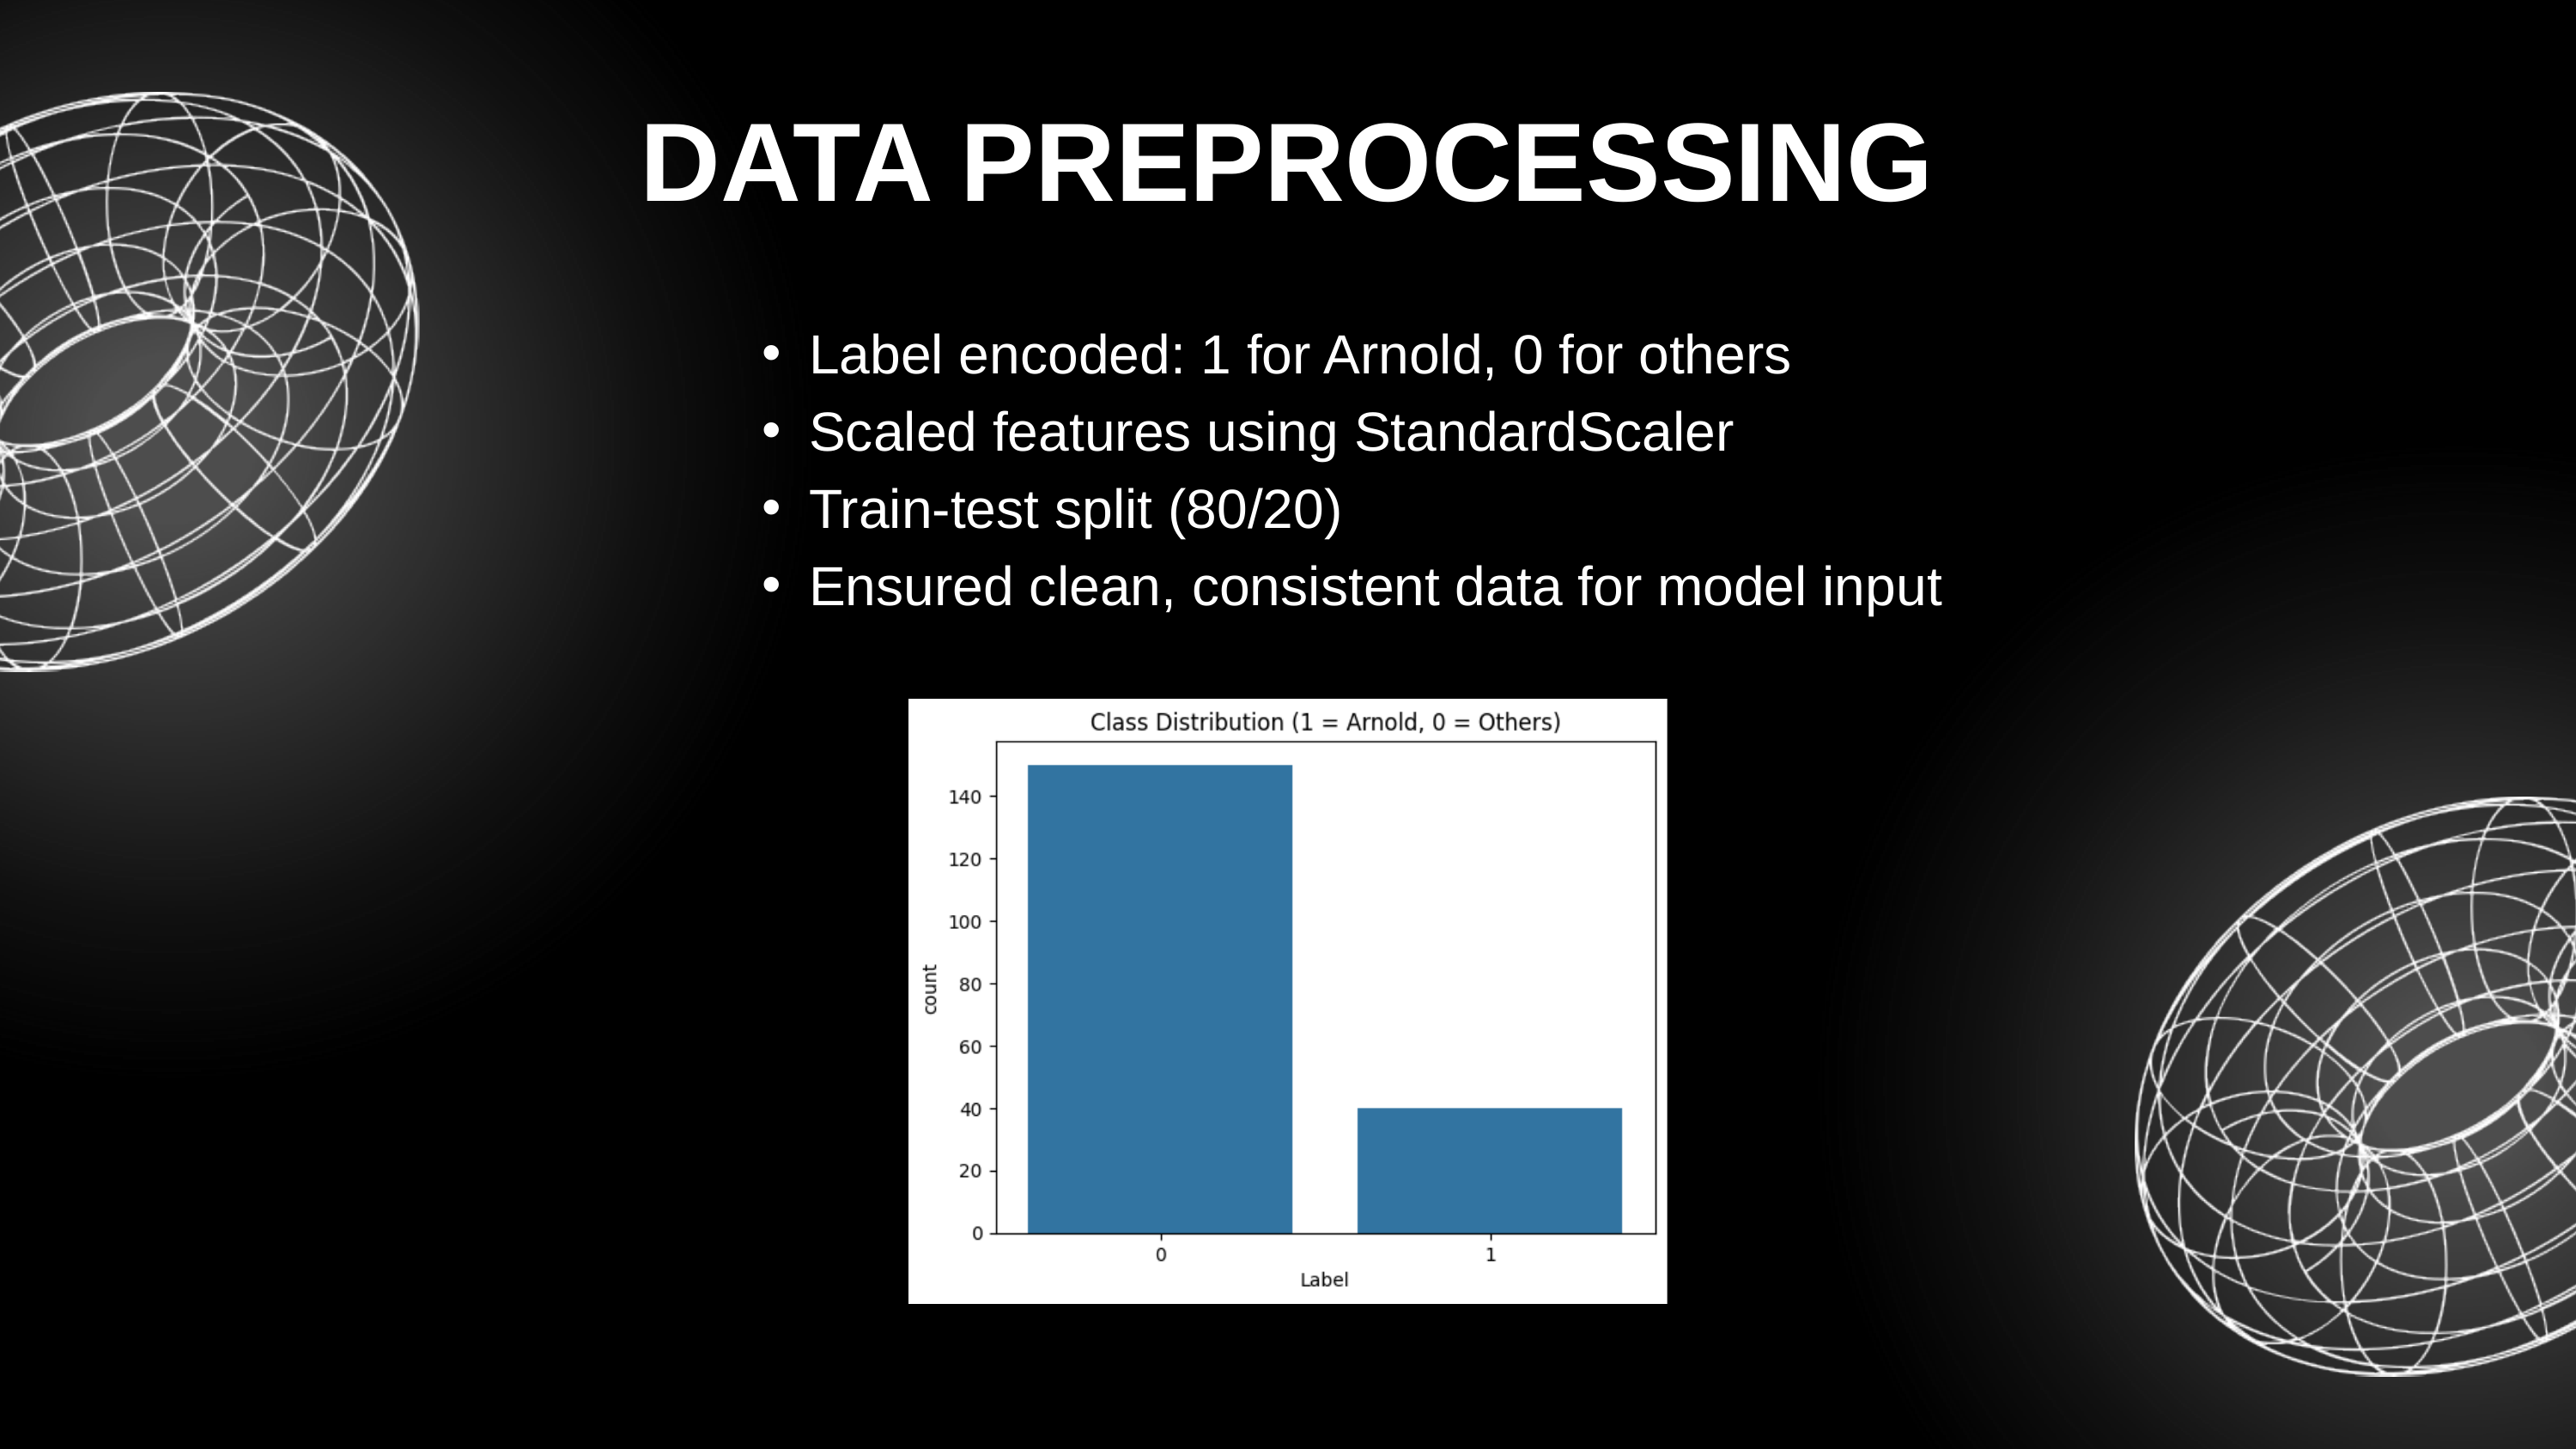

DATA PREPROCESSING
Label encoded: 1 for Arnold, 0 for others
Scaled features using StandardScaler
Train-test split (80/20)
Ensured clean, consistent data for model input